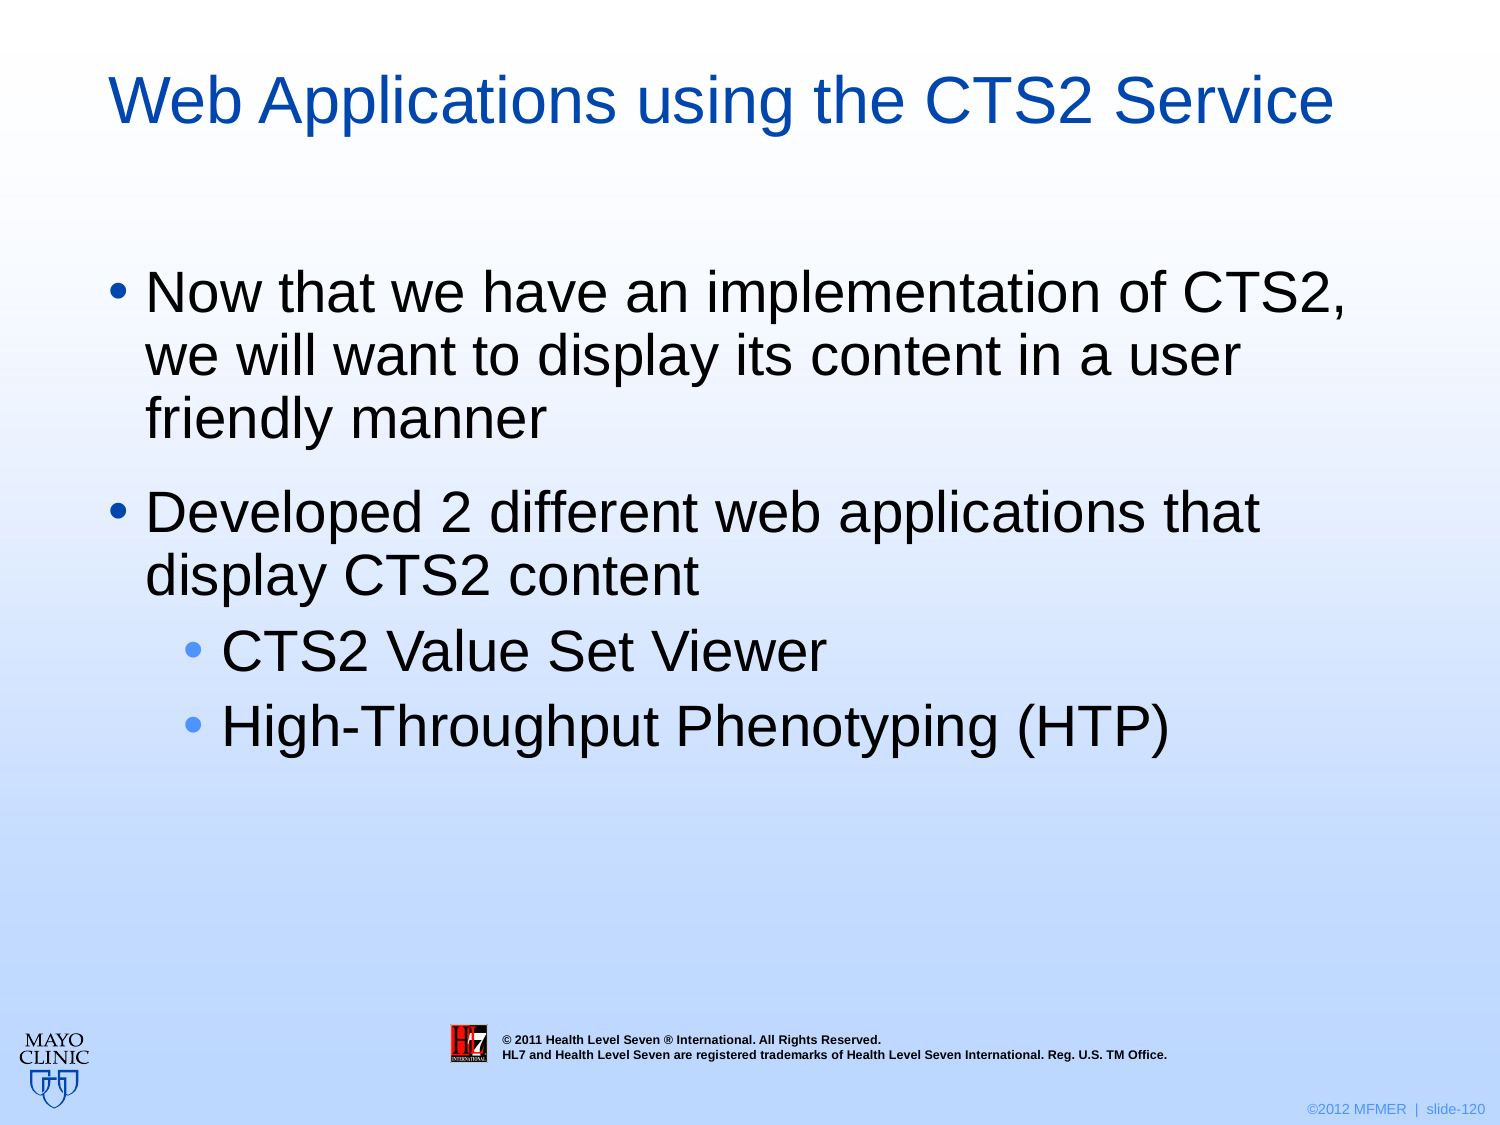

# Web Applications using the CTS2 Service
Now that we have an implementation of CTS2, we will want to display its content in a user friendly manner
Developed 2 different web applications that display CTS2 content
CTS2 Value Set Viewer
High-Throughput Phenotyping (HTP)